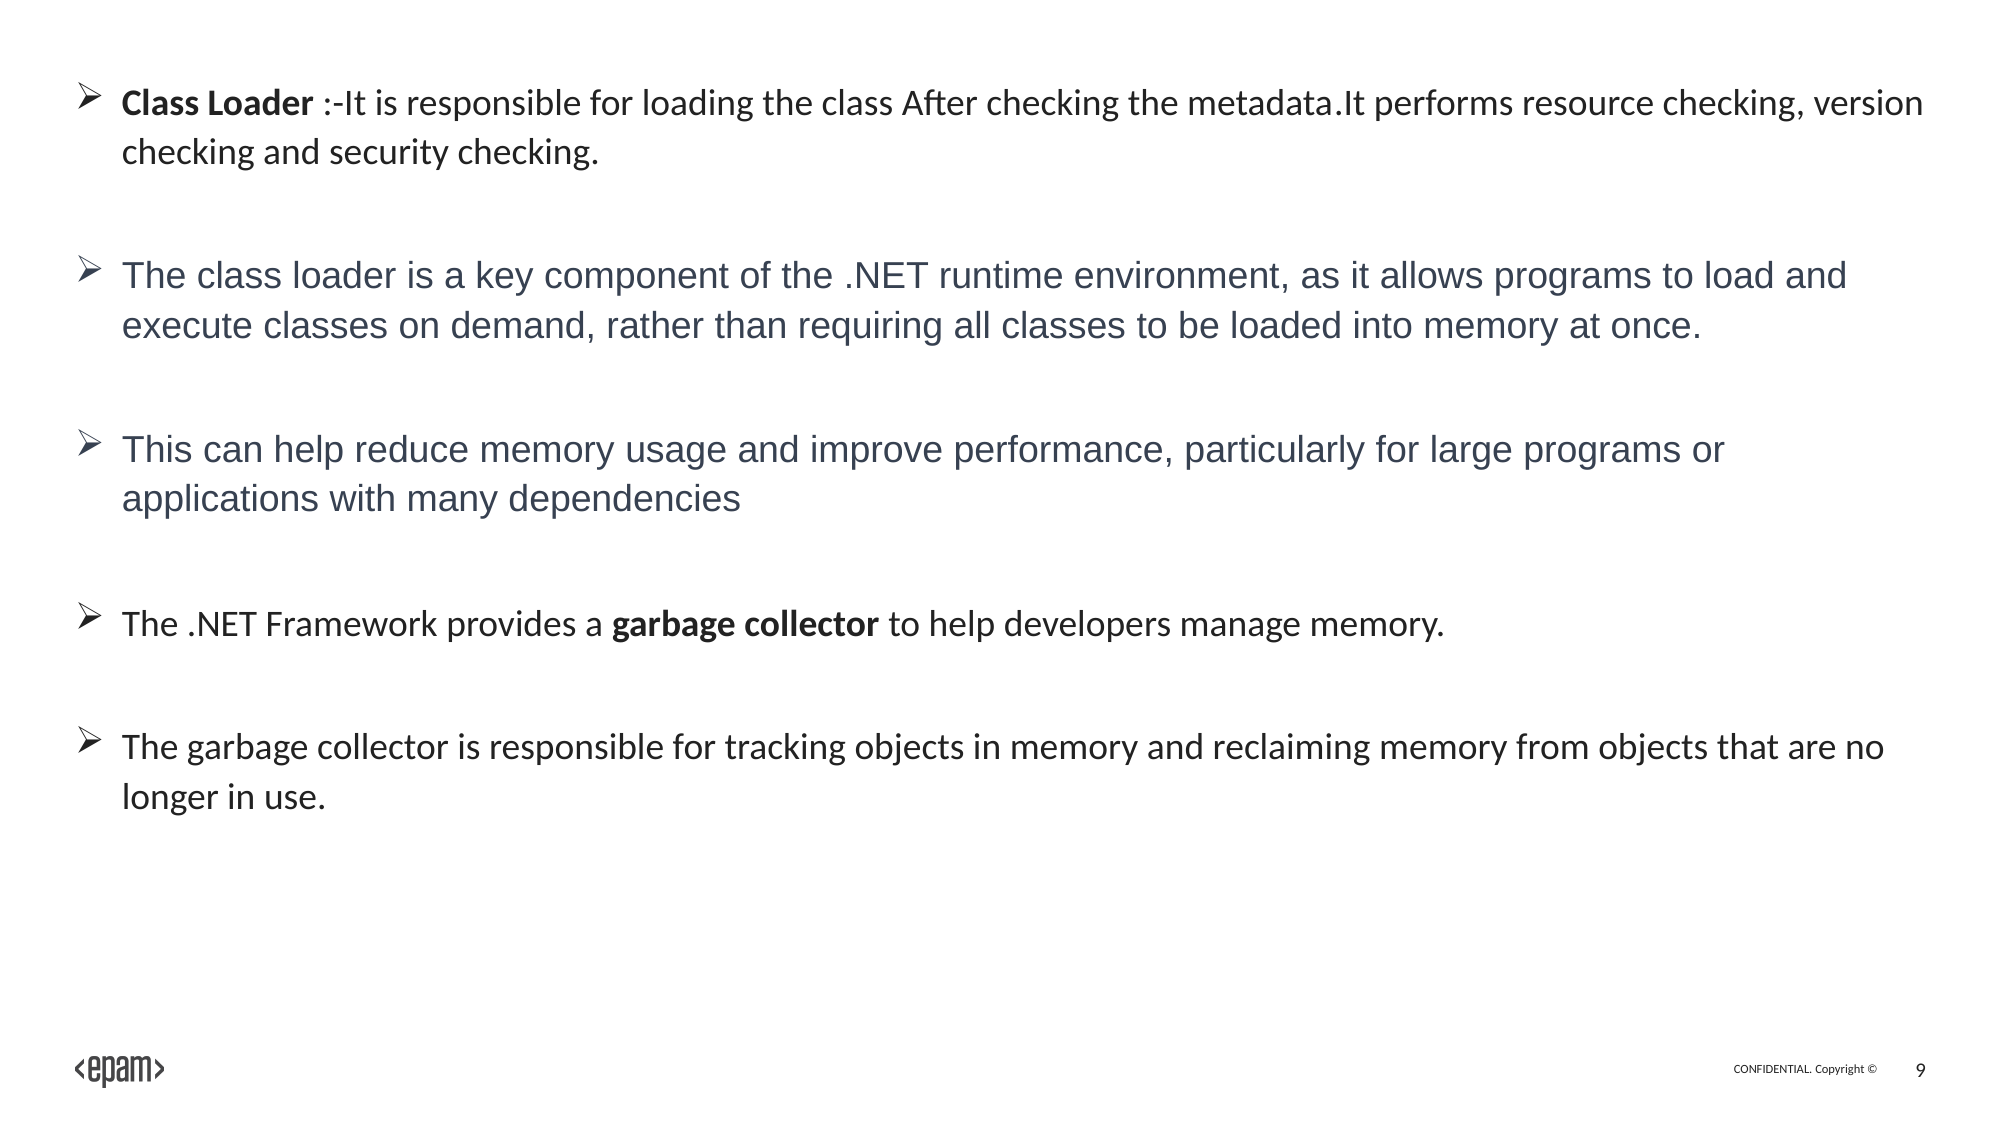

Class Loader :-It is responsible for loading the class After checking the metadata.It performs resource checking, version checking and security checking.

The class loader is a key component of the .NET runtime environment, as it allows programs to load and execute classes on demand, rather than requiring all classes to be loaded into memory at once.

This can help reduce memory usage and improve performance, particularly for large programs or applications with many dependencies

The .NET Framework provides a garbage collector to help developers manage memory.

The garbage collector is responsible for tracking objects in memory and reclaiming memory from objects that are no longer in use.